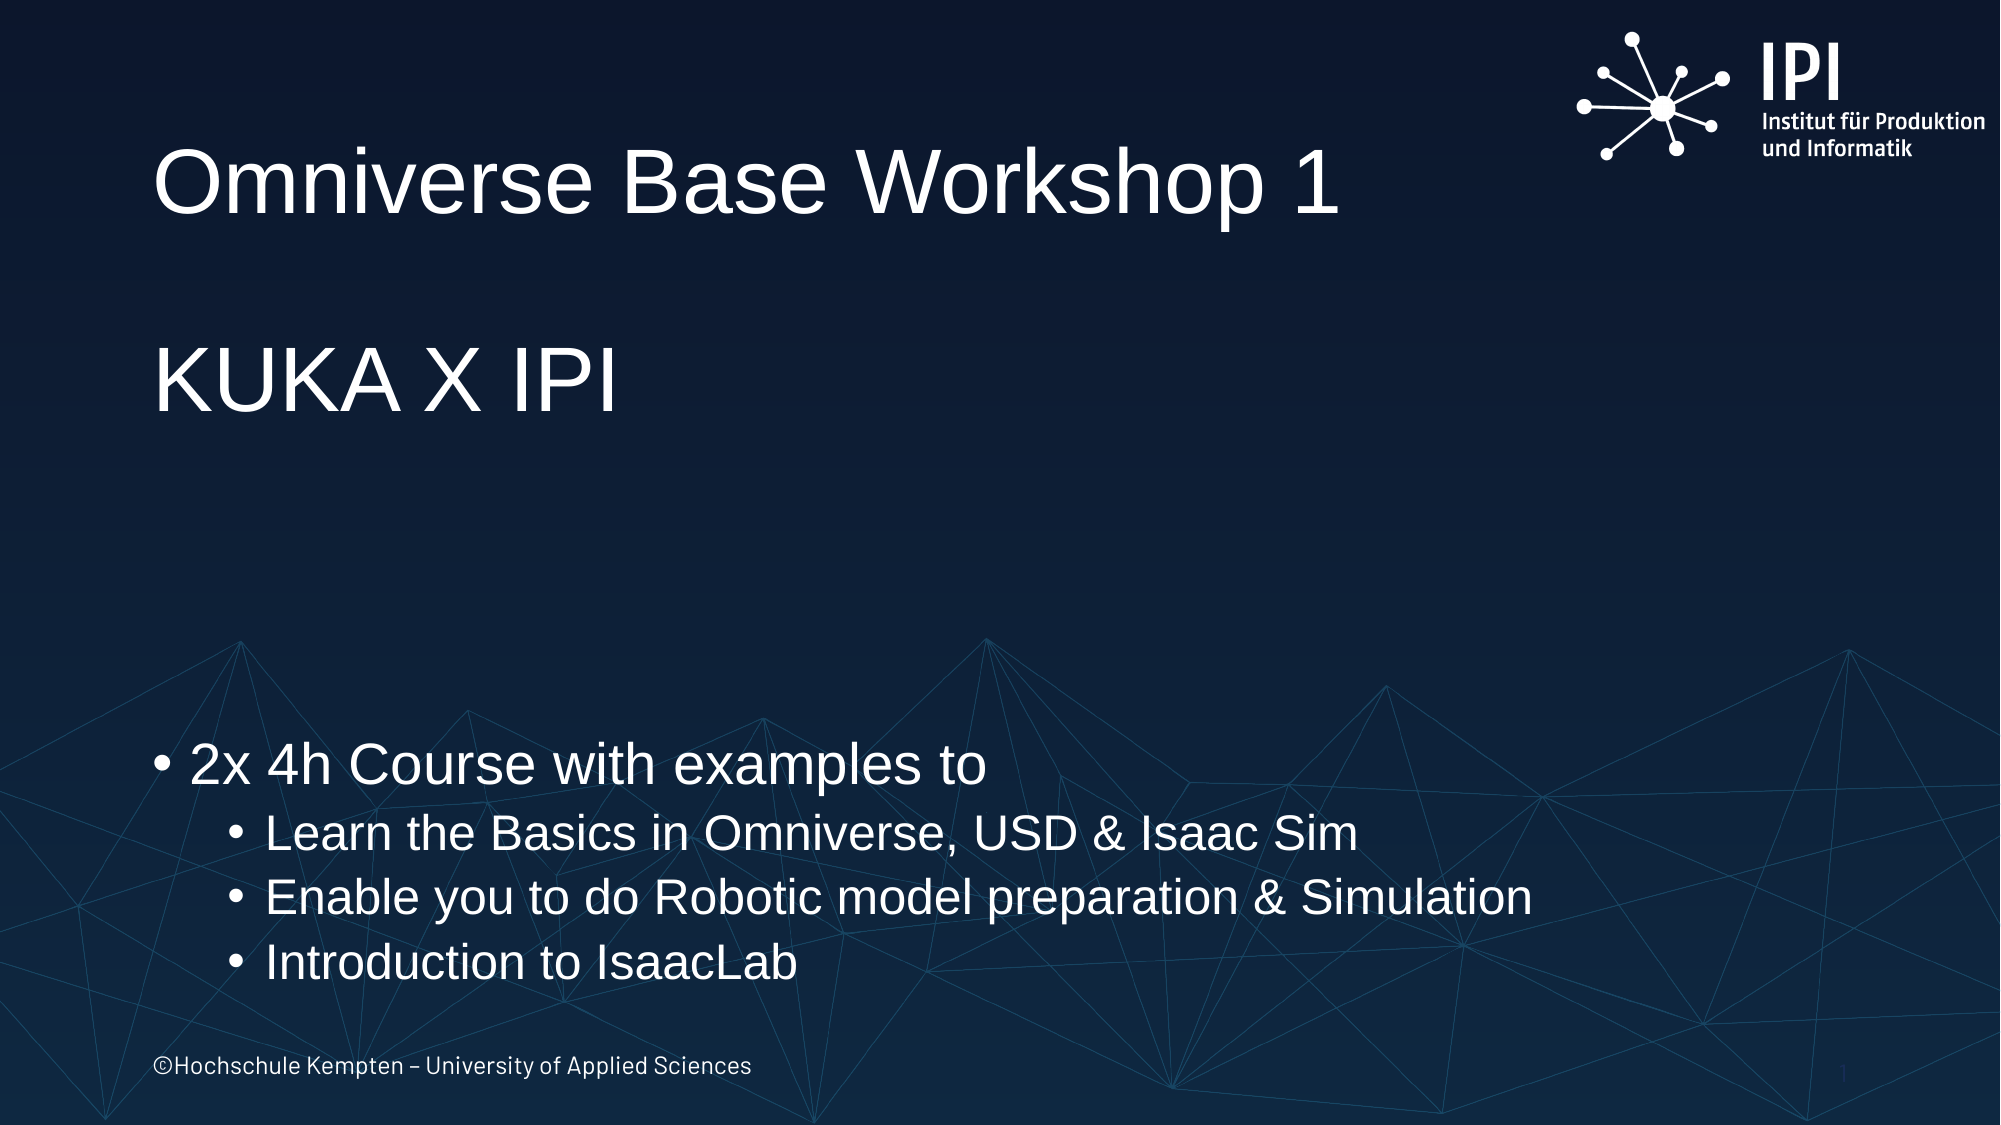

# Omniverse Base Workshop 1 KUKA X IPI
2x 4h Course with examples to
Learn the Basics in Omniverse, USD & Isaac Sim
Enable you to do Robotic model preparation & Simulation
Introduction to IsaacLab